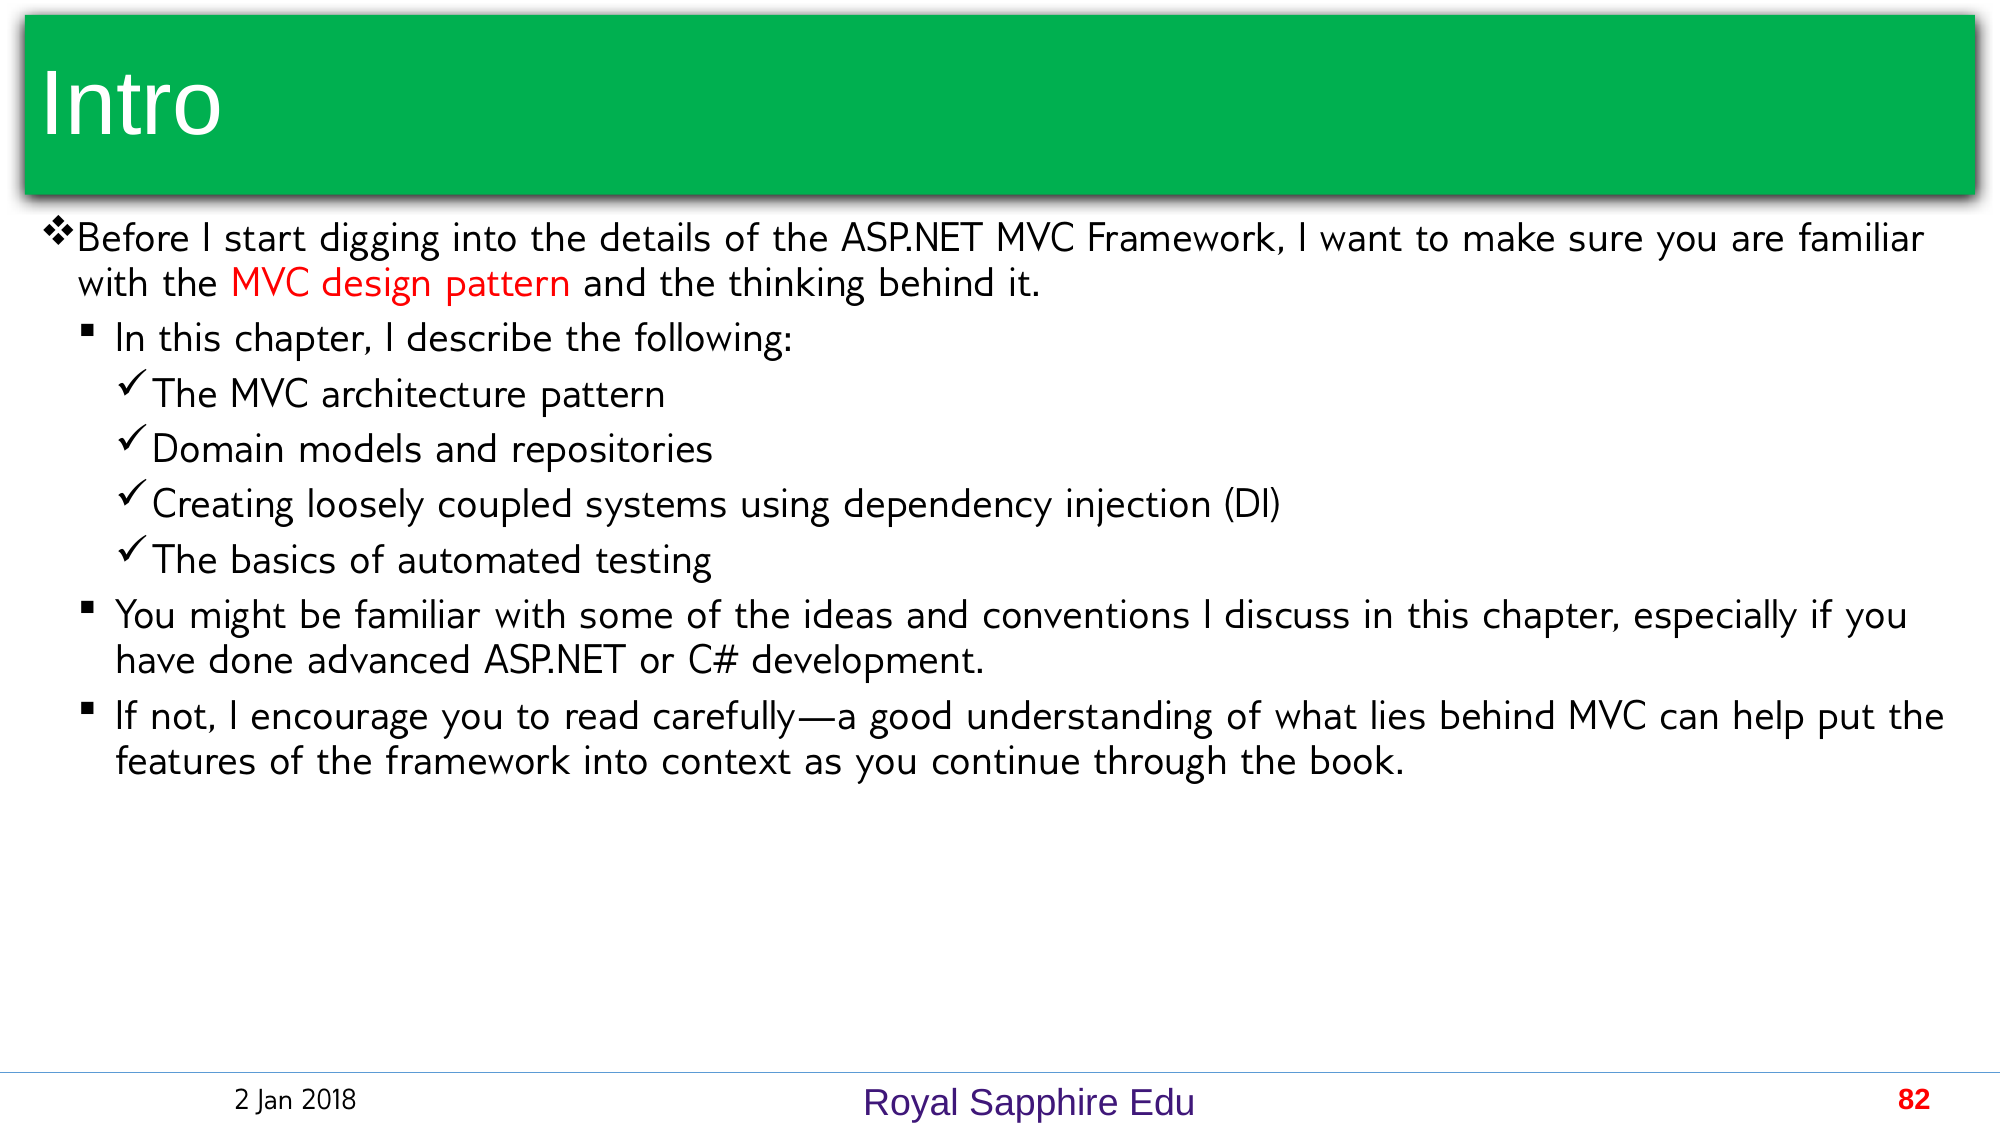

# Intro
Before I start digging into the details of the ASP.NET MVC Framework, I want to make sure you are familiar with the MVC design pattern and the thinking behind it.
In this chapter, I describe the following:
The MVC architecture pattern
Domain models and repositories
Creating loosely coupled systems using dependency injection (DI)
The basics of automated testing
You might be familiar with some of the ideas and conventions I discuss in this chapter, especially if you have done advanced ASP.NET or C# development.
If not, I encourage you to read carefully—a good understanding of what lies behind MVC can help put the features of the framework into context as you continue through the book.
2 Jan 2018
82